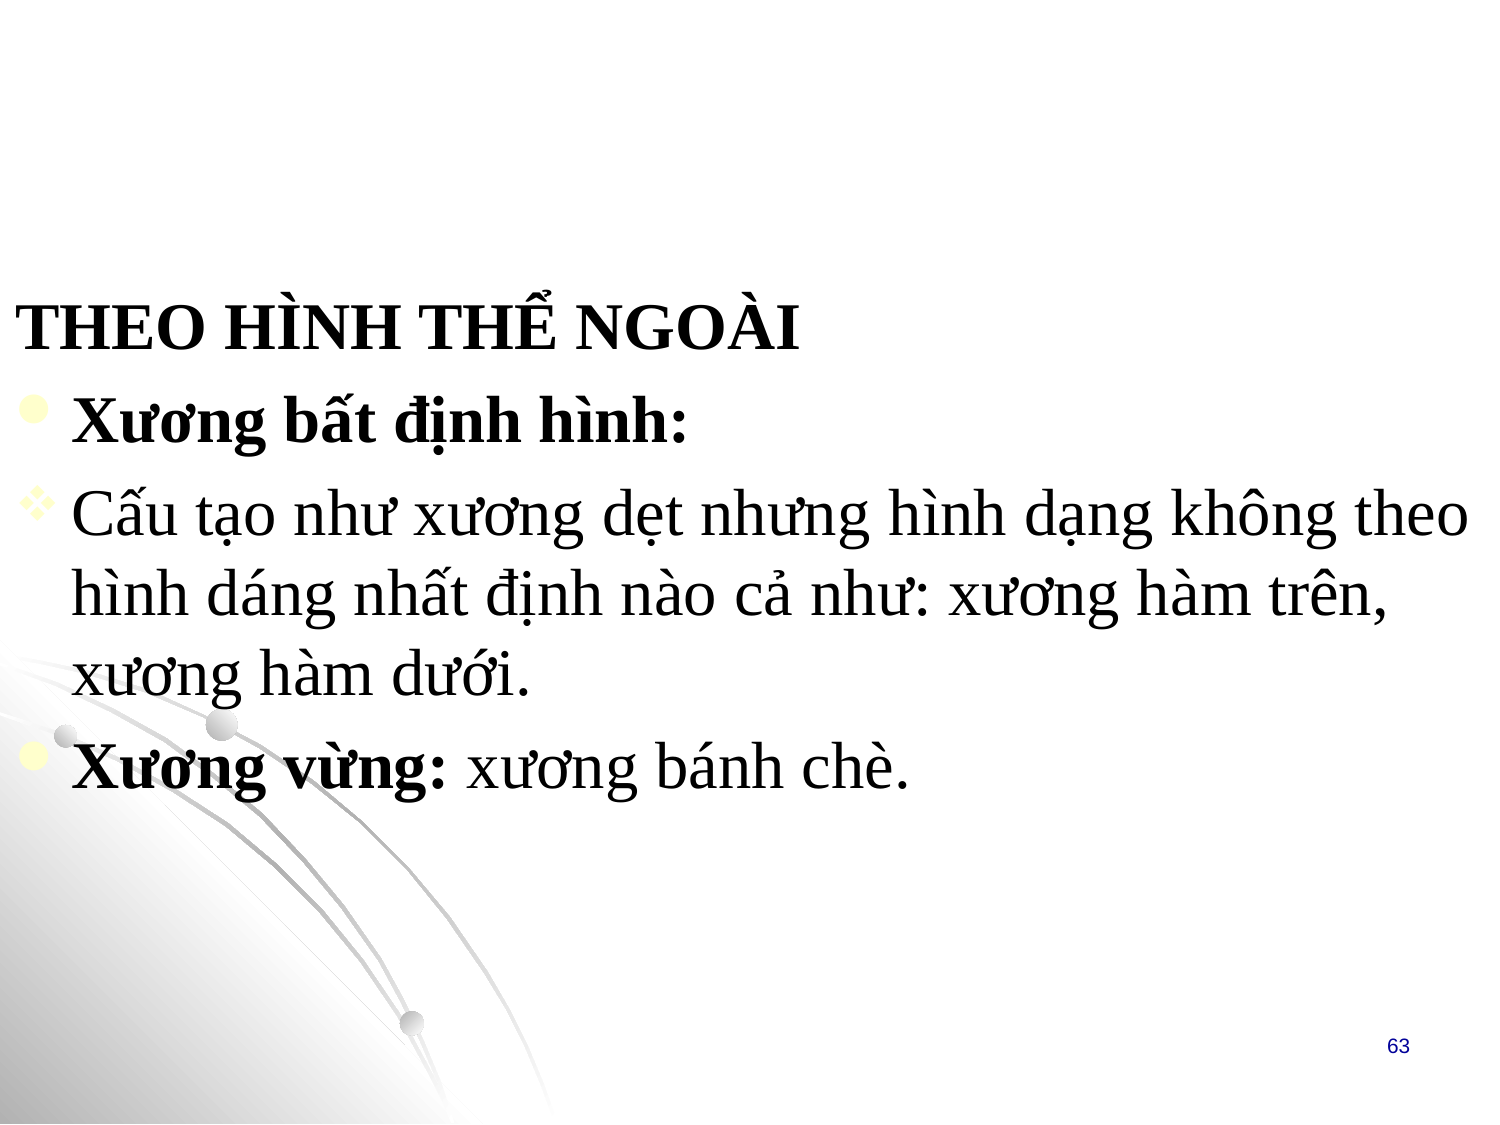

# PHÂN LOẠI
THEO HÌNH THỂ NGOÀI
Xương bất định hình:
Cấu tạo như xương dẹt nhưng hình dạng không theo hình dáng nhất định nào cả như: xương hàm trên, xương hàm dưới.
Xương vừng: xương bánh chè.

63